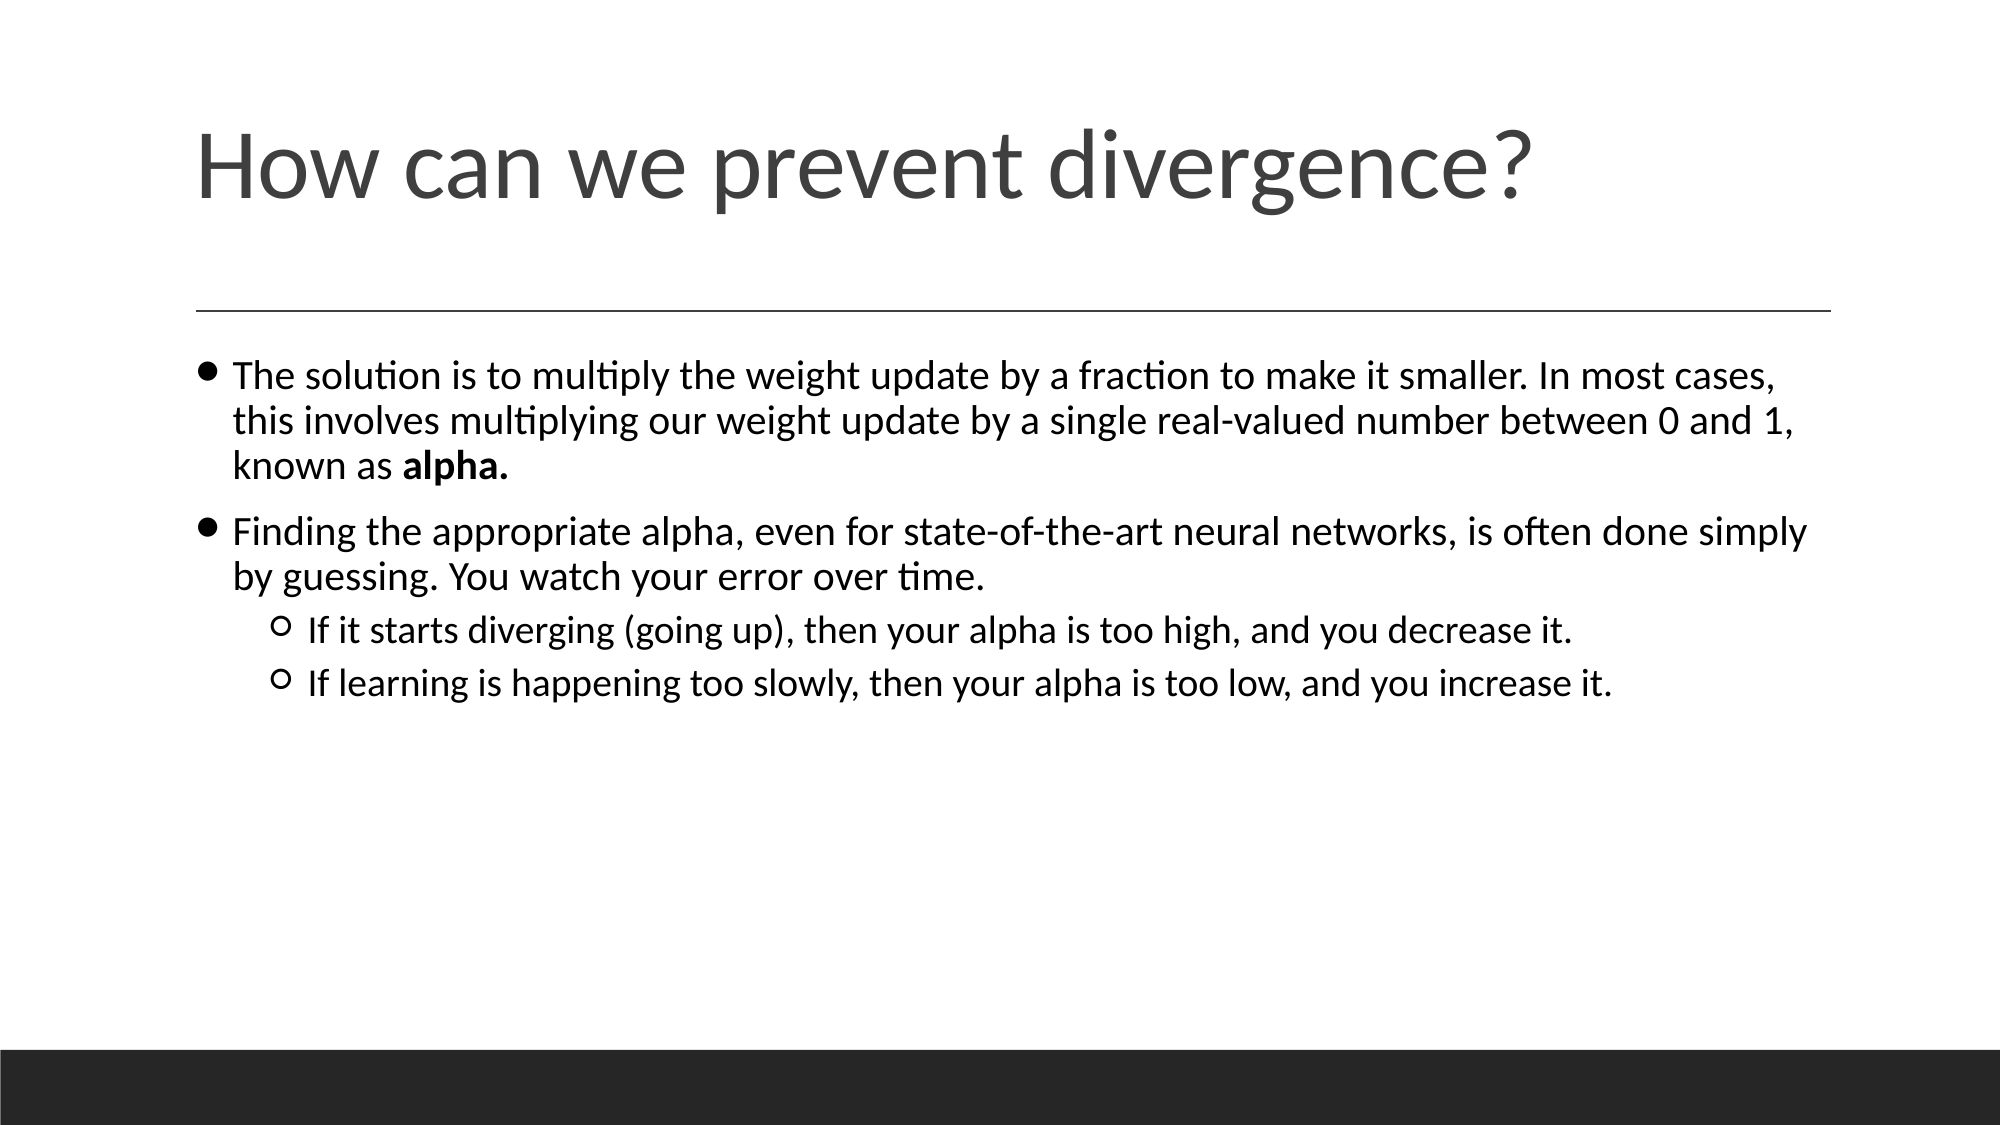

# How can we prevent divergence?
The solution is to multiply the weight update by a fraction to make it smaller. In most cases, this involves multiplying our weight update by a single real-valued number between 0 and 1, known as alpha.
Finding the appropriate alpha, even for state-of-the-art neural networks, is often done simply by guessing. You watch your error over time.
If it starts diverging (going up), then your alpha is too high, and you decrease it.
If learning is happening too slowly, then your alpha is too low, and you increase it.